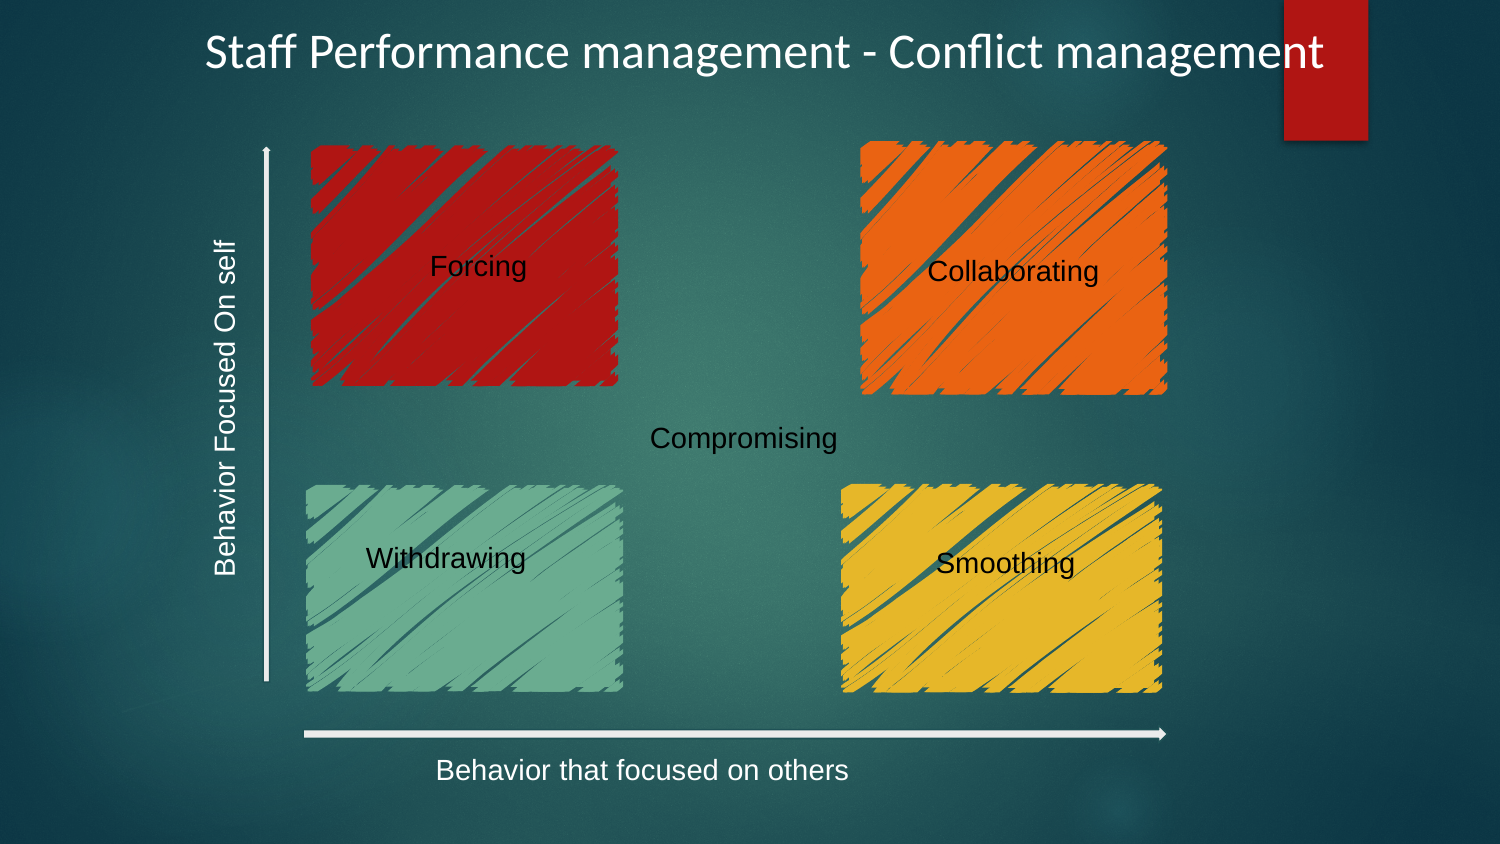

Staff Performance management - Conflict management

Forcing
Collaborating
Behavior Focused On self
Compromising

Withdrawing
Smoothing

Behavior that focused on others